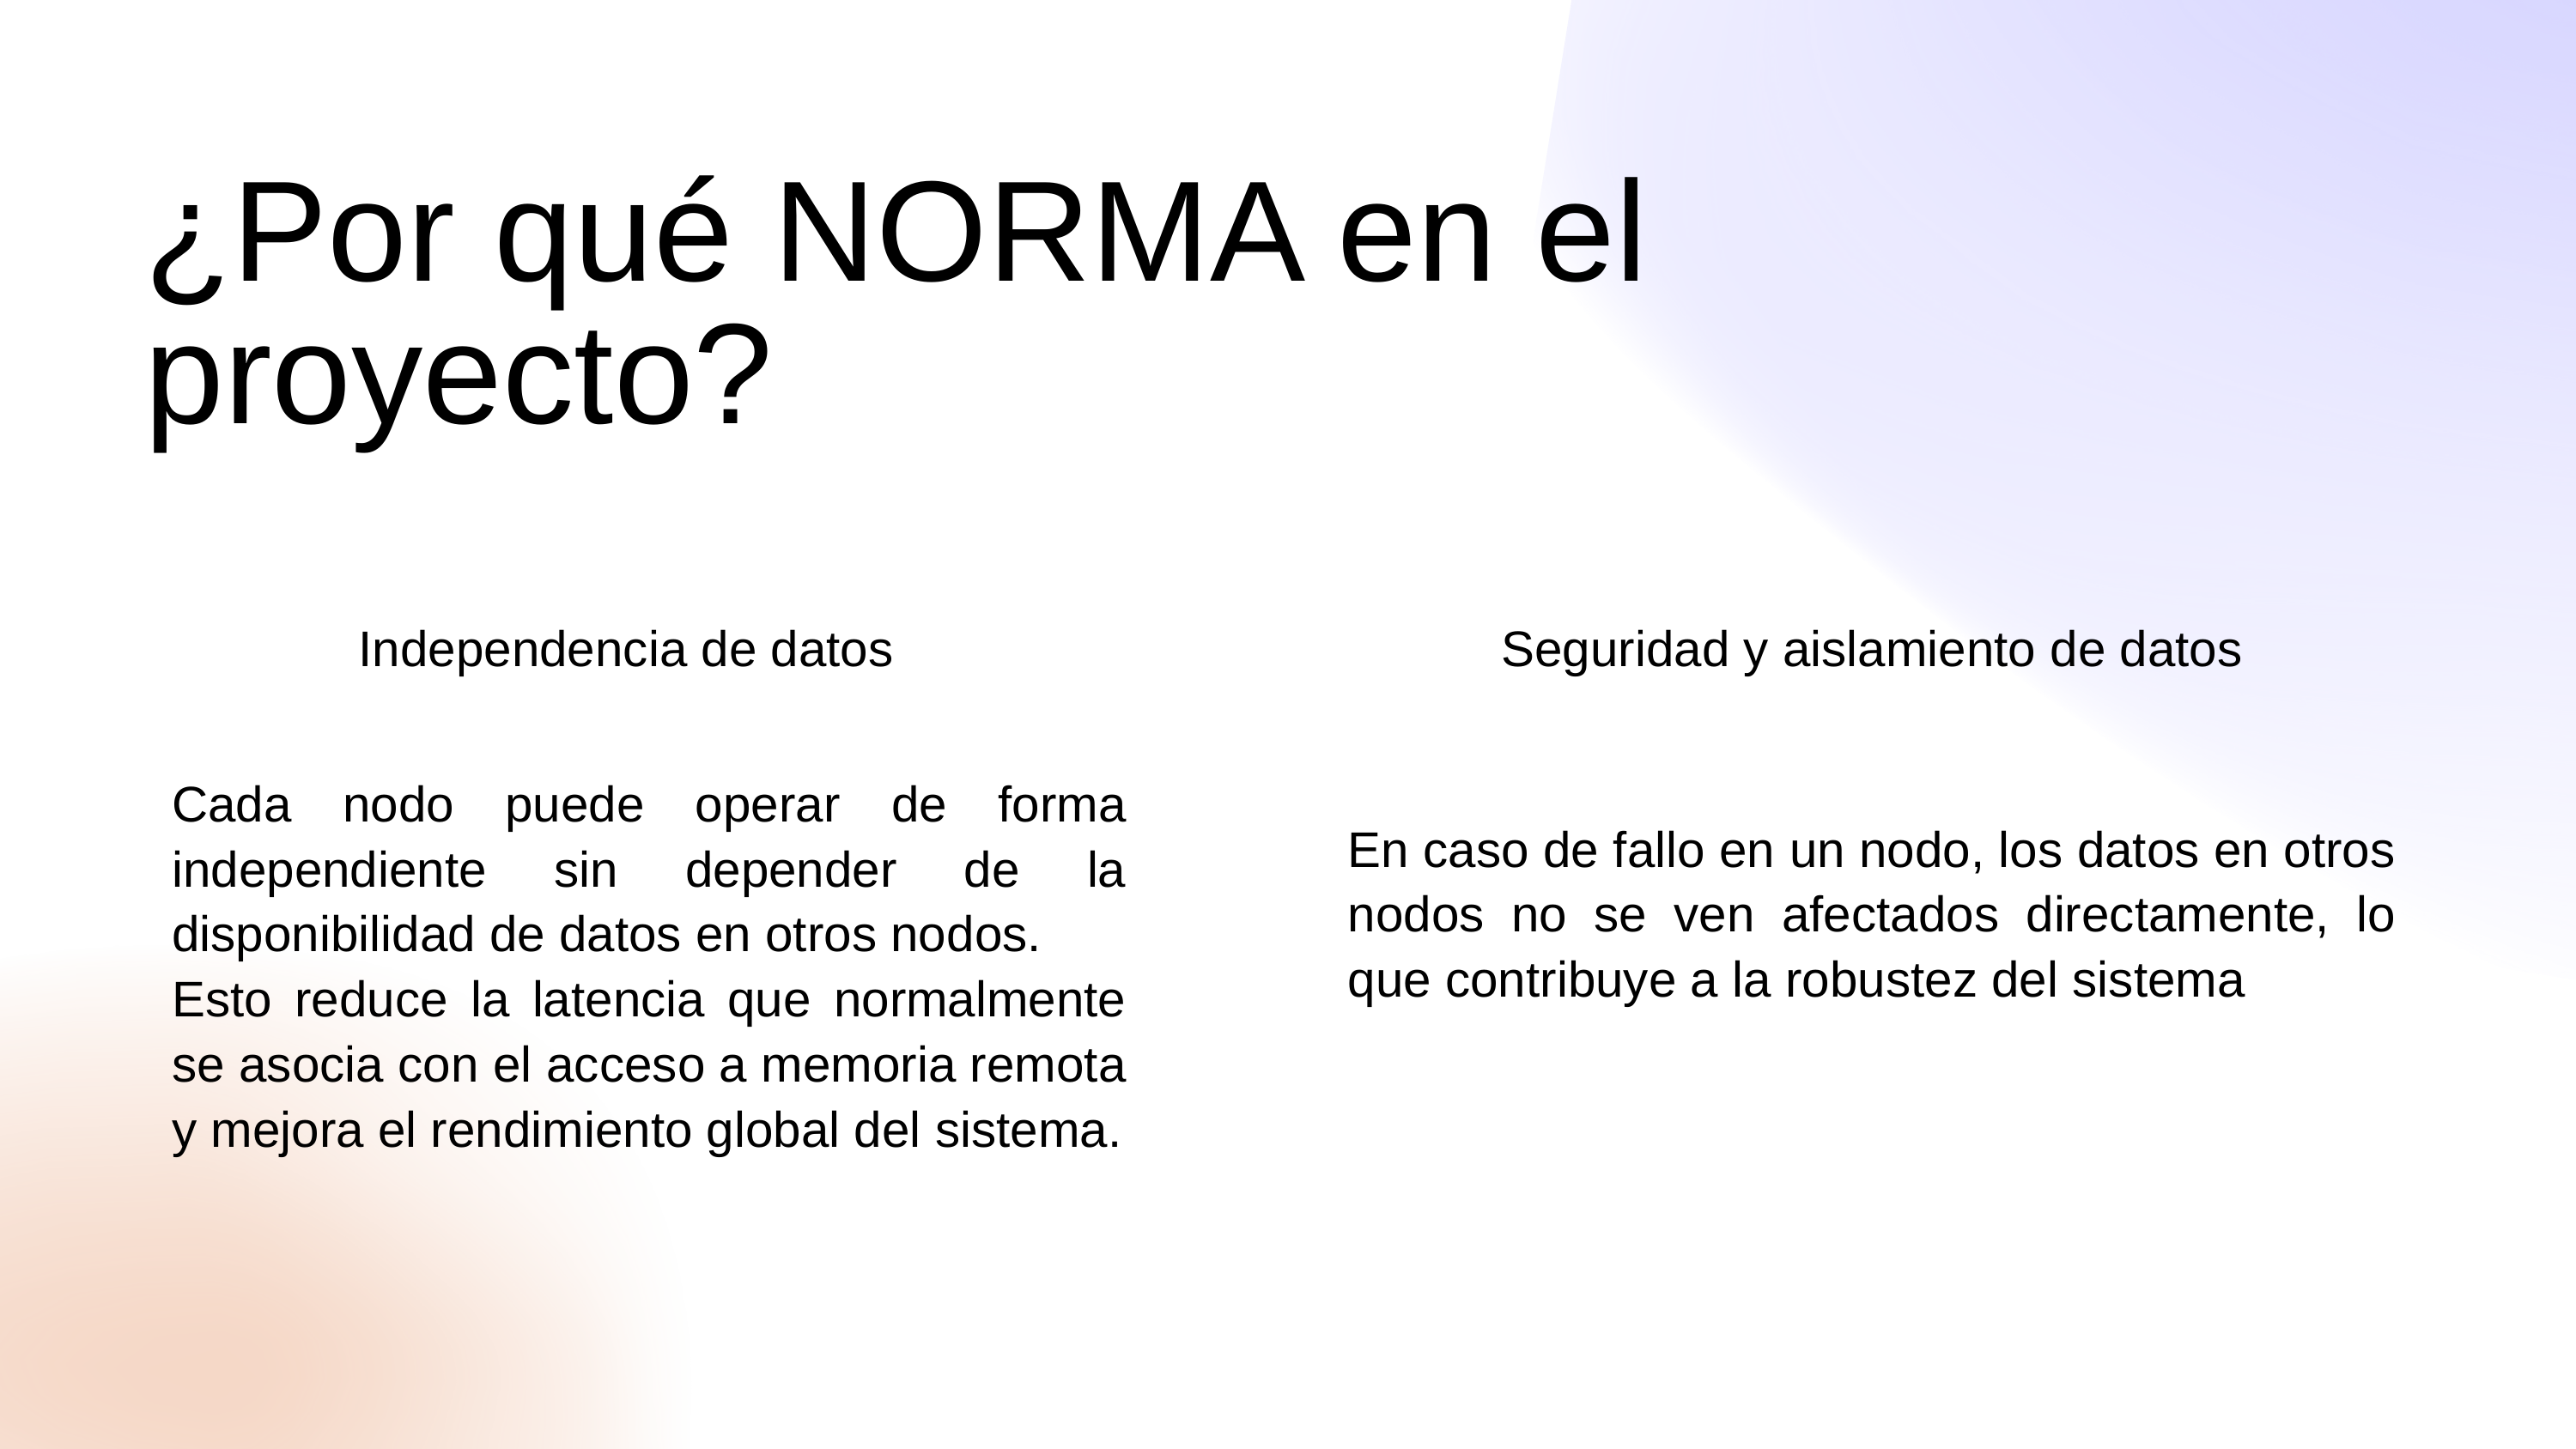

¿Por qué NORMA en el proyecto?
Independencia de datos
Seguridad y aislamiento de datos
Cada nodo puede operar de forma independiente sin depender de la disponibilidad de datos en otros nodos.
Esto reduce la latencia que normalmente se asocia con el acceso a memoria remota y mejora el rendimiento global del sistema.
En caso de fallo en un nodo, los datos en otros nodos no se ven afectados directamente, lo que contribuye a la robustez del sistema